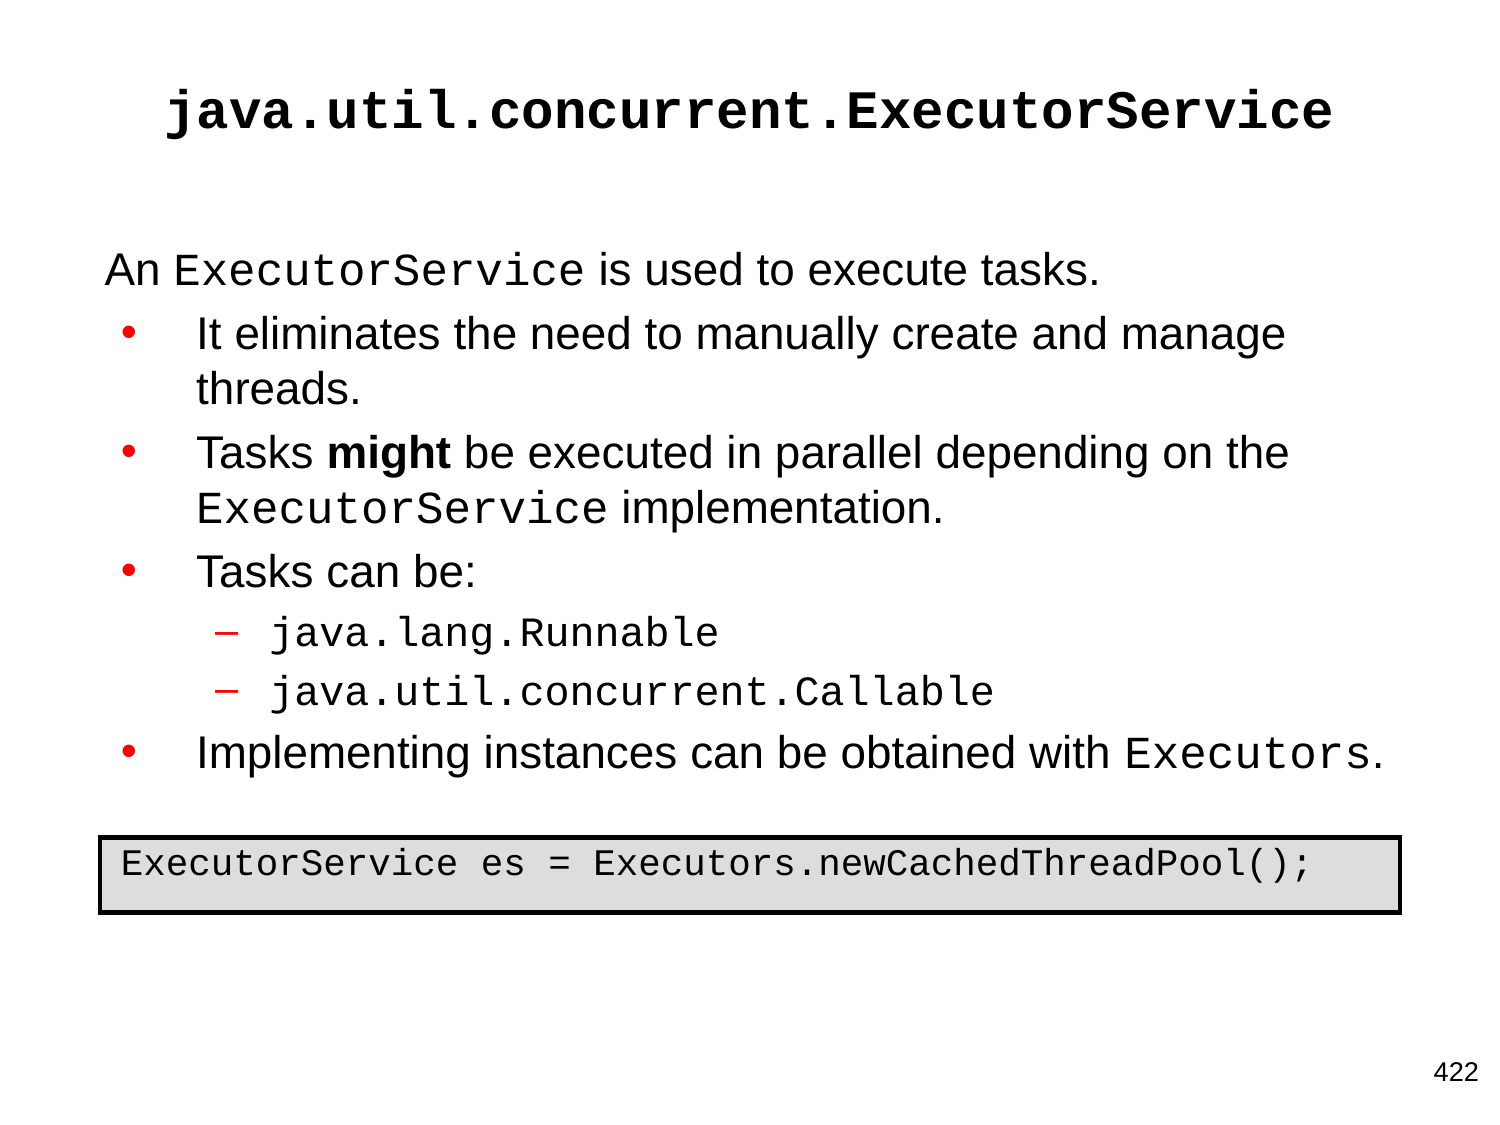

# java.util.concurrent.ExecutorService
An ExecutorService is used to execute tasks.
It eliminates the need to manually create and manage threads.
Tasks might be executed in parallel depending on the ExecutorService implementation.
Tasks can be:
java.lang.Runnable
java.util.concurrent.Callable
Implementing instances can be obtained with Executors.

ExecutorService es = Executors.newCachedThreadPool();

422